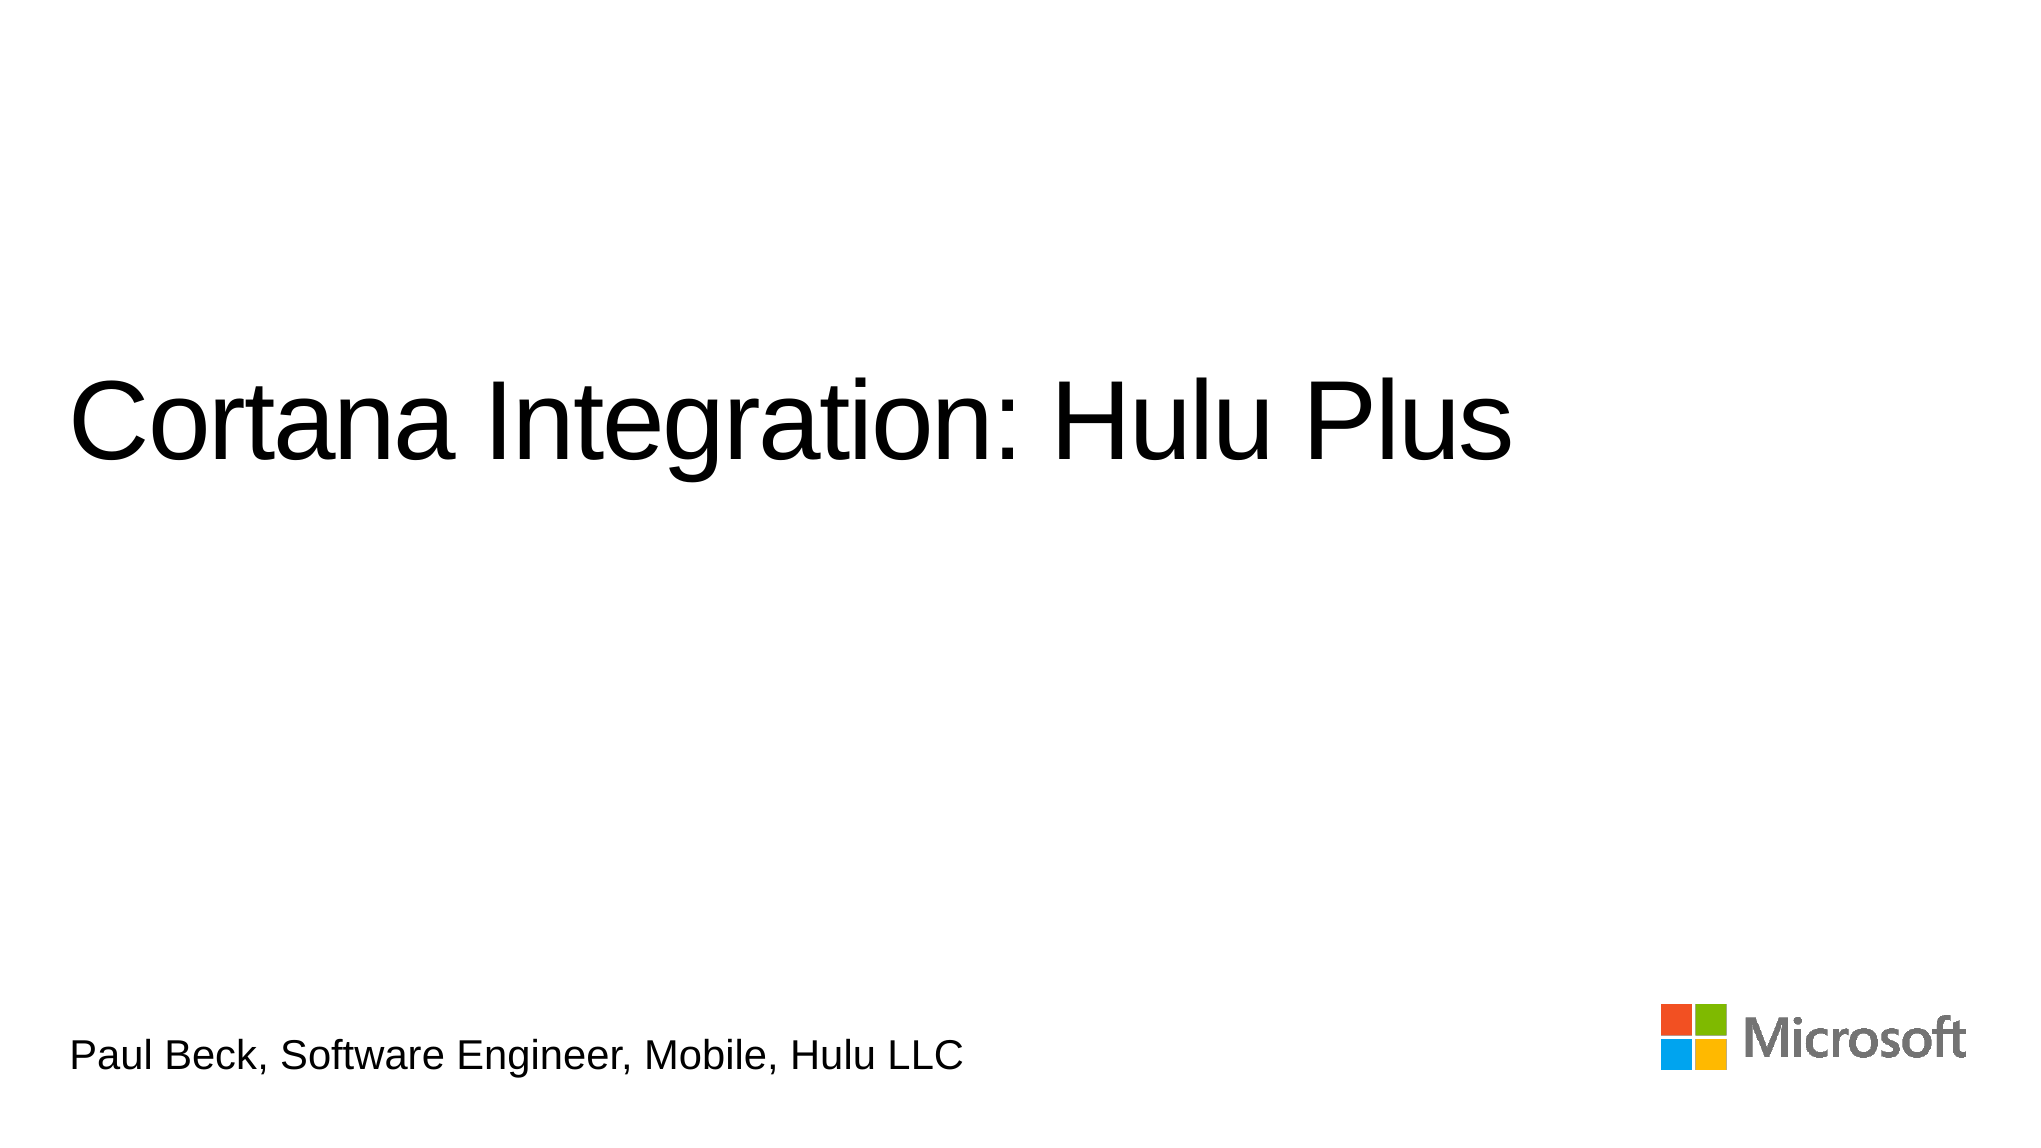

# Cortana Integration: Hulu Plus
Paul Beck, Software Engineer, Mobile, Hulu LLC